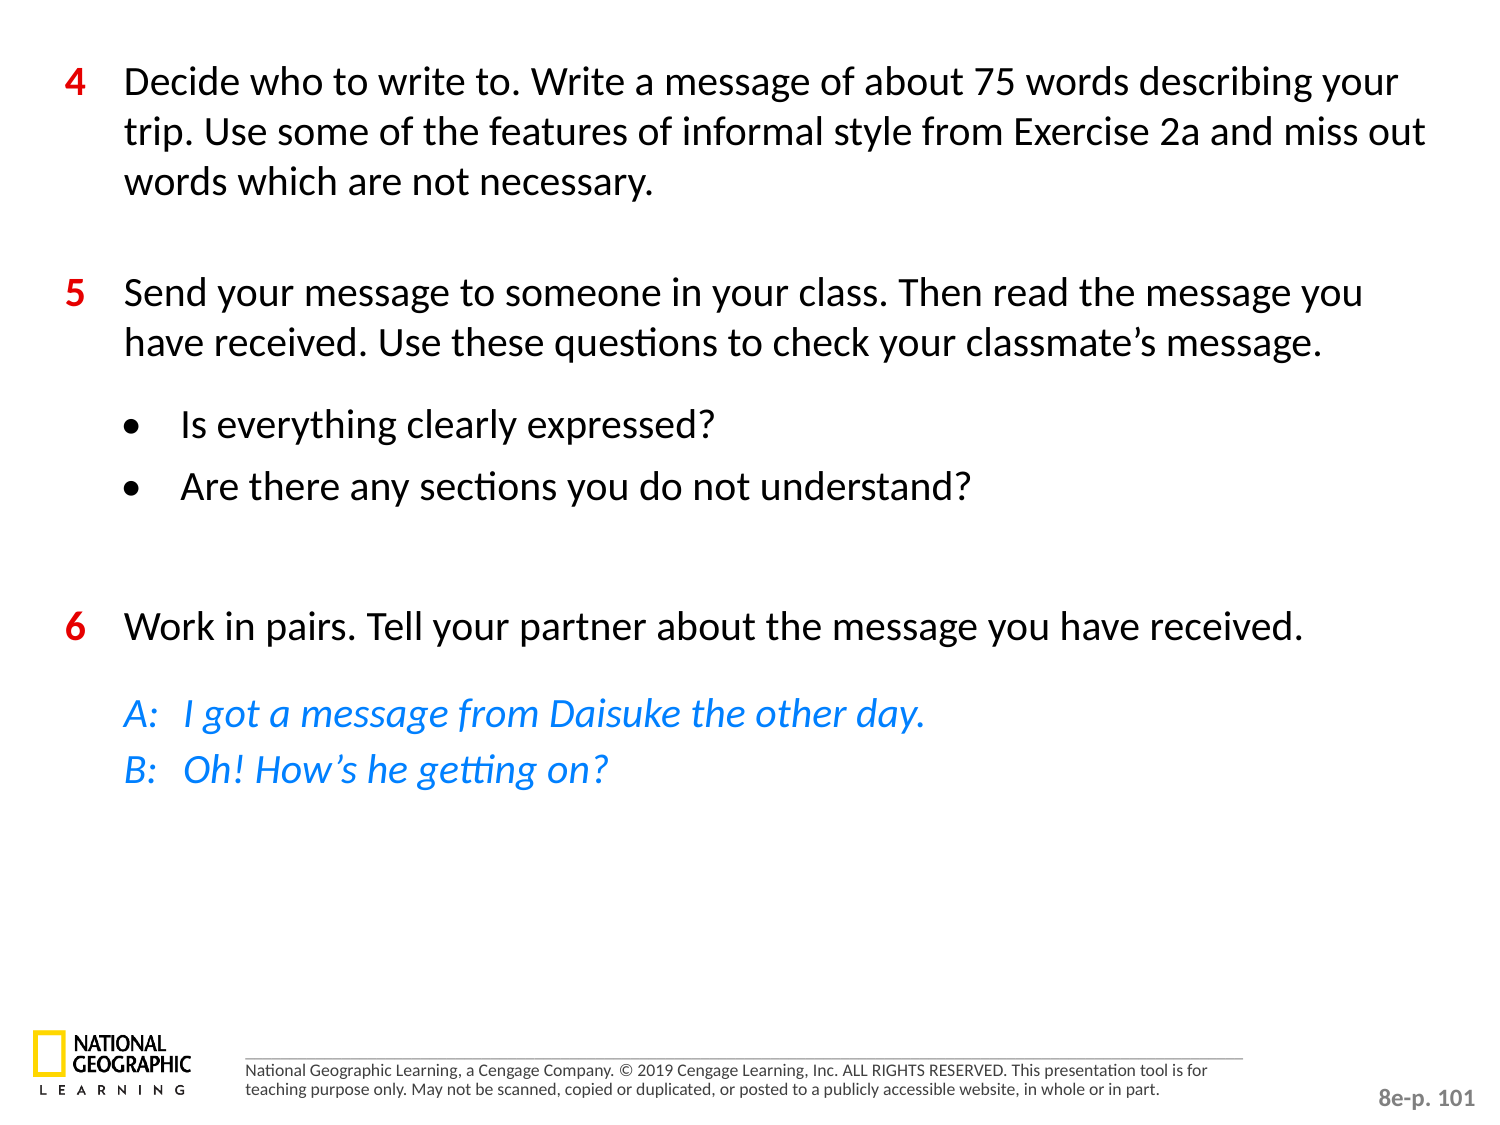

4 	Decide who to write to. Write a message of about 75 words describing your trip. Use some of the features of informal style from Exercise 2a and miss out words which are not necessary.
5	Send your message to someone in your class. Then read the message you have received. Use these questions to check your classmate’s message.
• 	Is everything clearly expressed?
• 	Are there any sections you do not understand?
6	Work in pairs. Tell your partner about the message you have received.
A: 	I got a message from Daisuke the other day.
B: 	Oh! How’s he getting on?
8e-p. 101